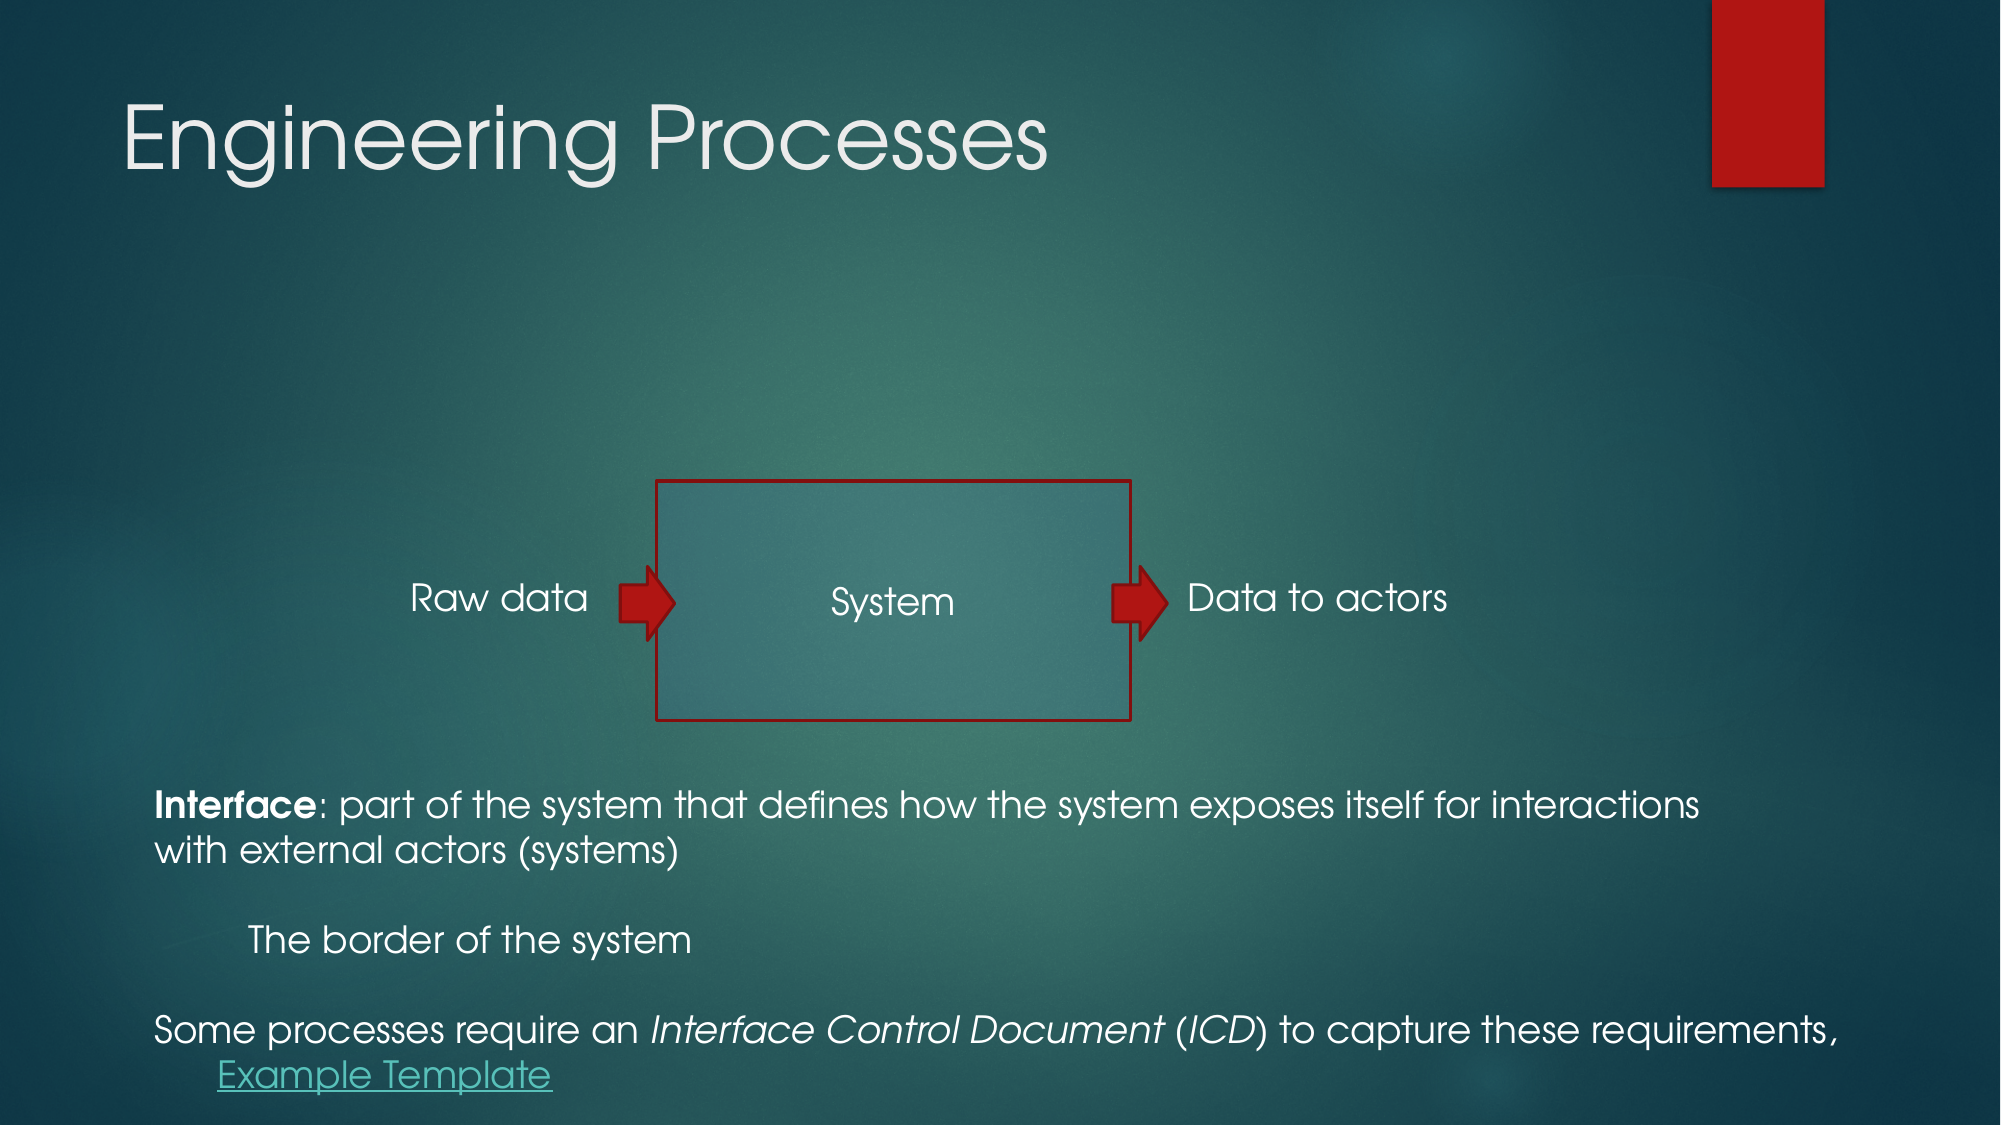

# Engineering Processes
System
Raw data

Data to actors
Interface: part of the system that defines how the system exposes itself for interactions
with external actors (systems)
         The border of the system

Some processes require an Interface Control Document (ICD) to capture these requirements,
      Example Template